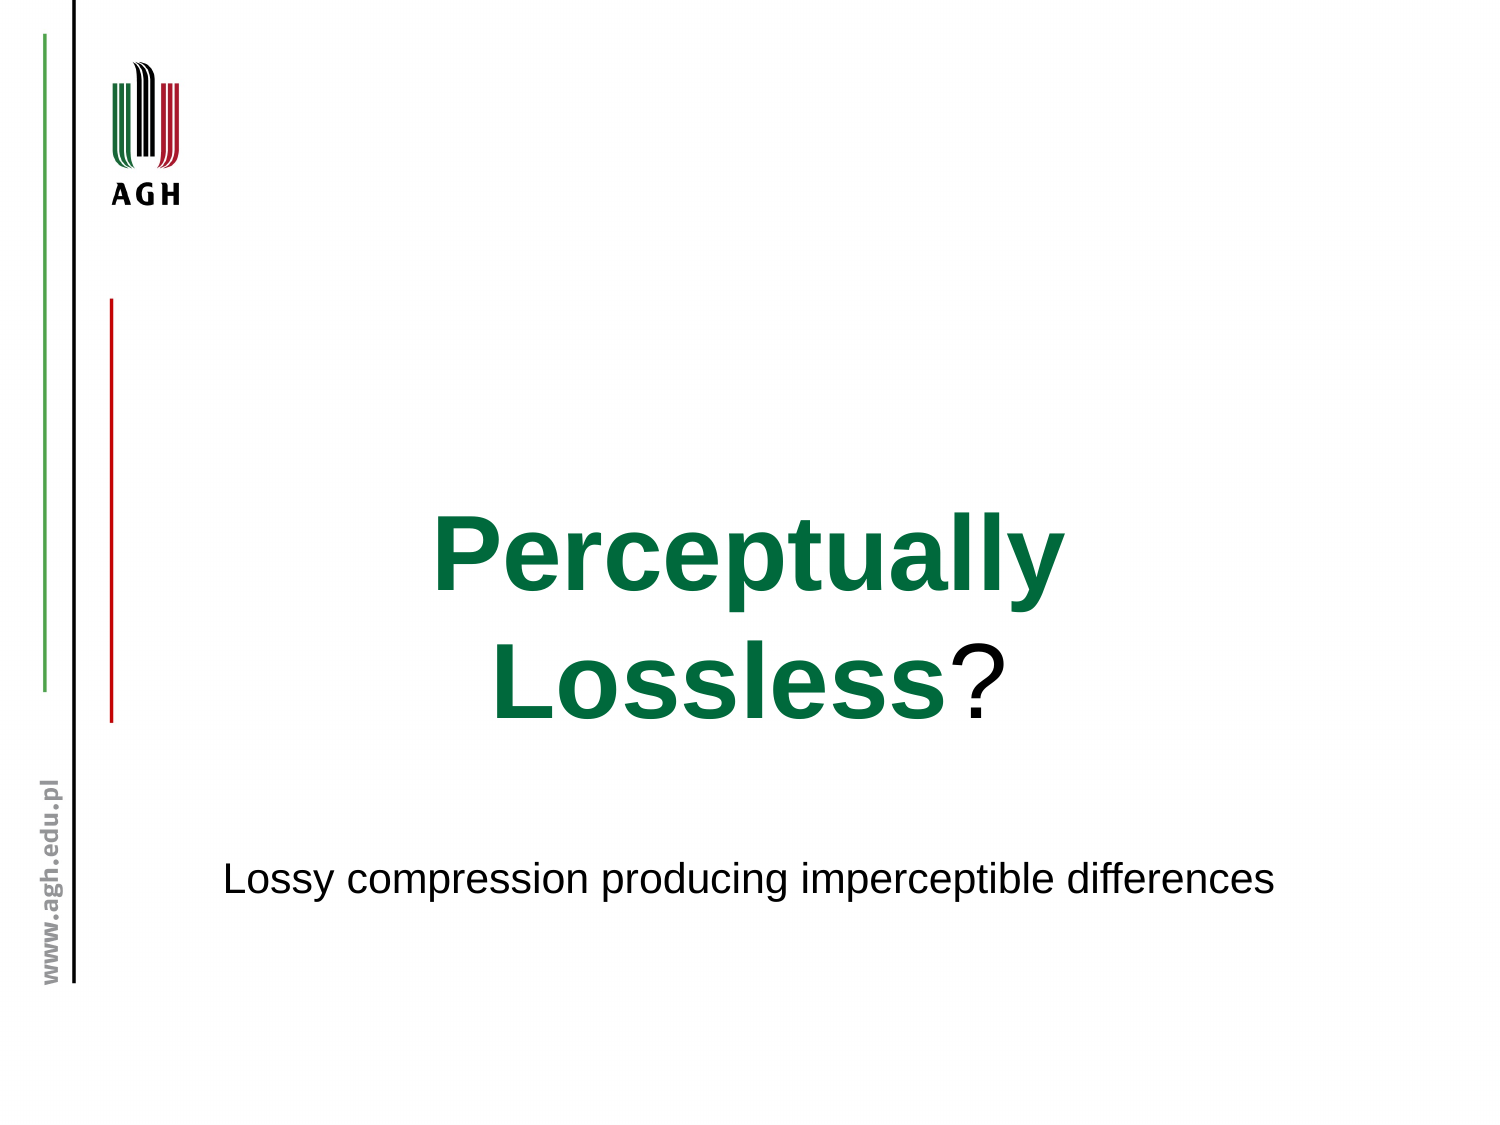

# Perceptually Lossless?
Lossy compression producing imperceptible differences